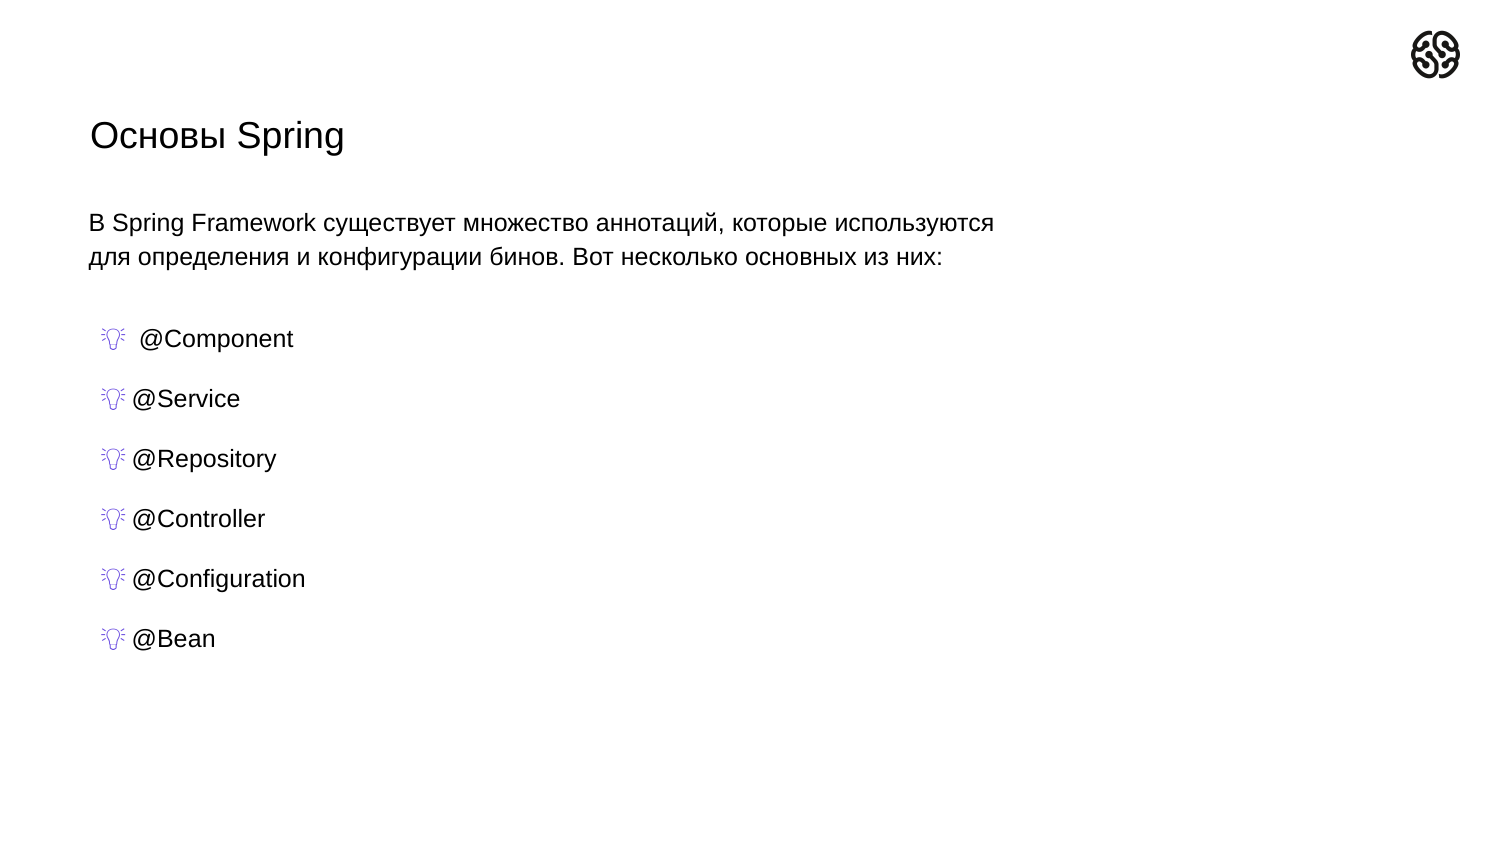

# Основы Spring
В Spring Framework существует множество аннотаций, которые используются
для определения и конфигурации бинов. Вот несколько основных из них:

 @Component

@Service

@Repository

@Controller

@Configuration

@Bean